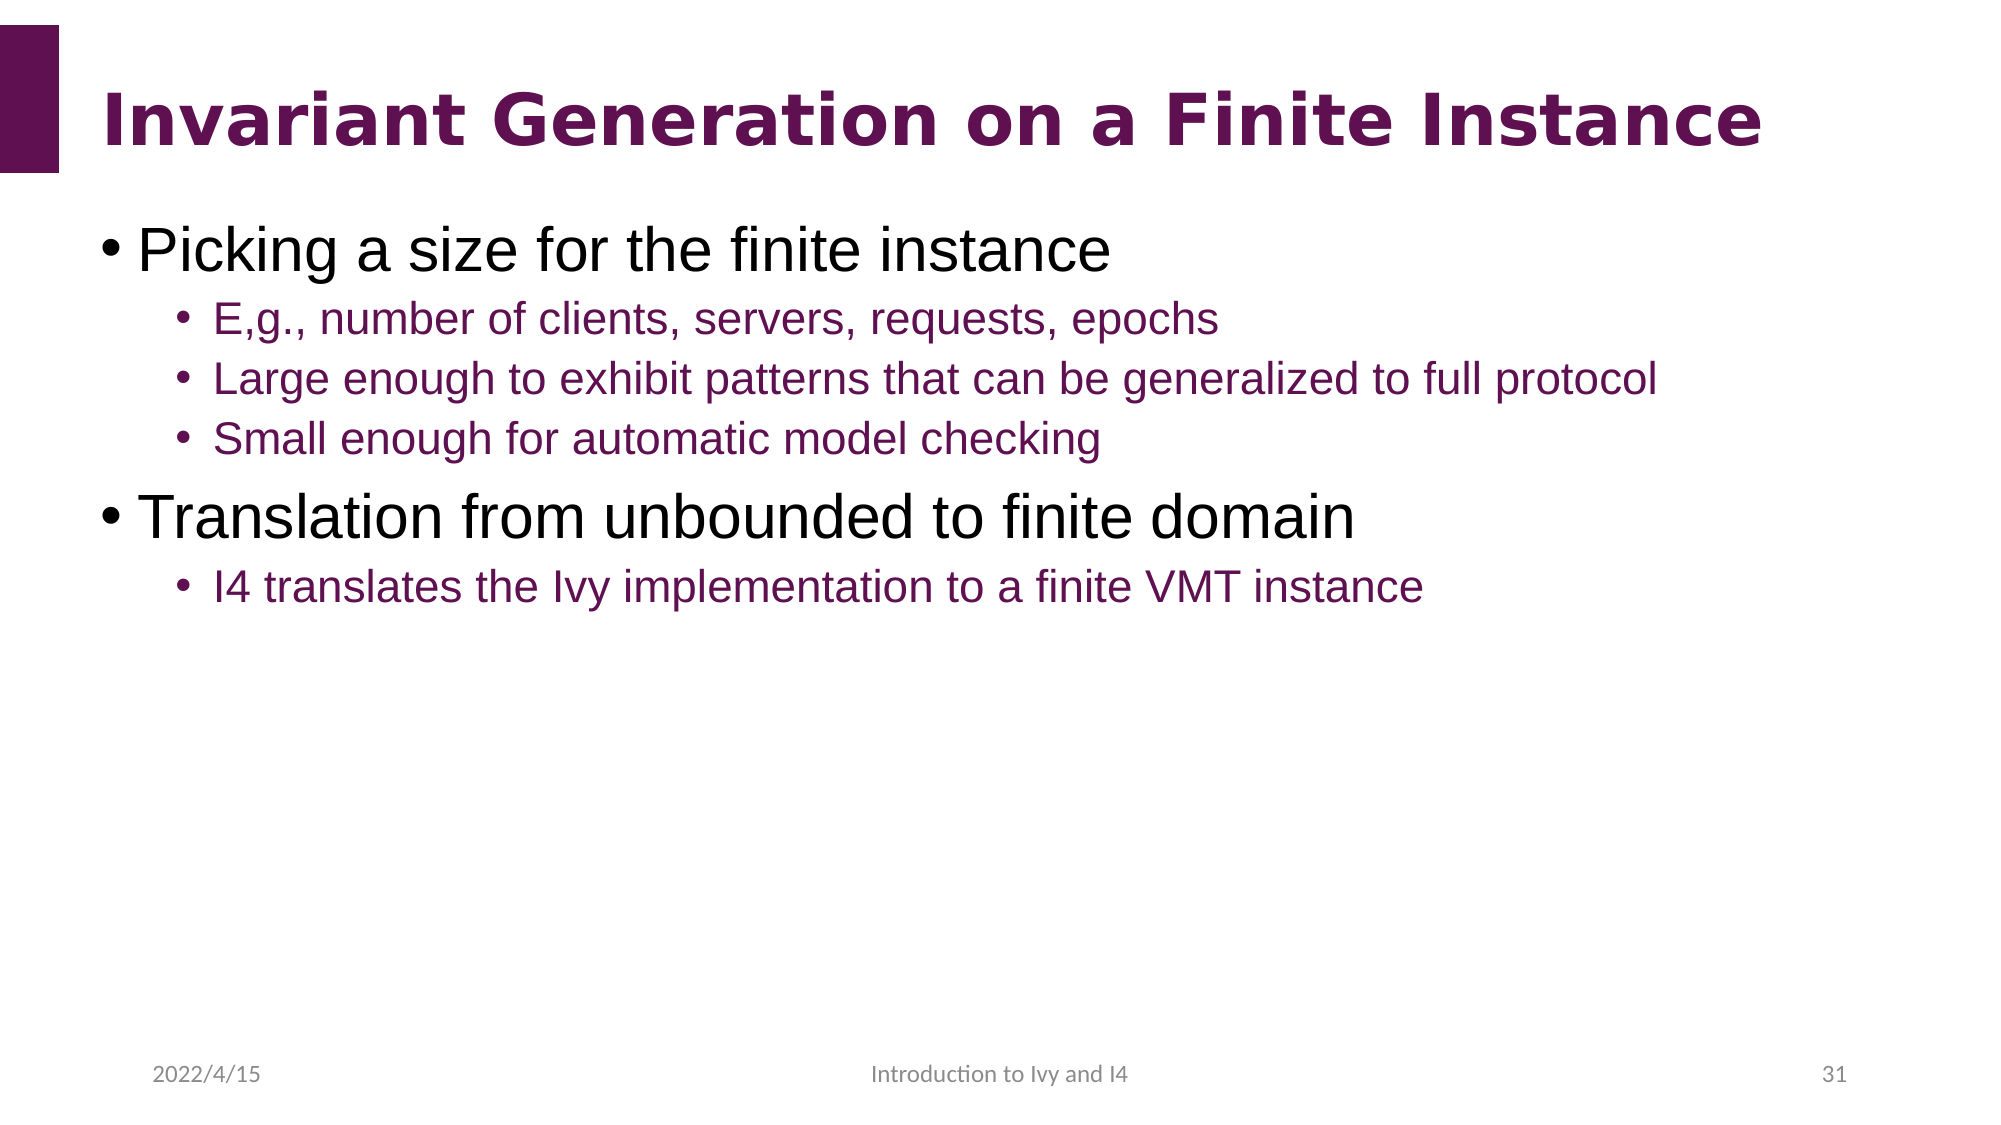

# Invariant Generation on a Finite Instance
Picking a size for the finite instance
E,g., number of clients, servers, requests, epochs
Large enough to exhibit patterns that can be generalized to full protocol
Small enough for automatic model checking
Translation from unbounded to finite domain
I4 translates the Ivy implementation to a finite VMT instance
2022/4/15
Introduction to Ivy and I4
31